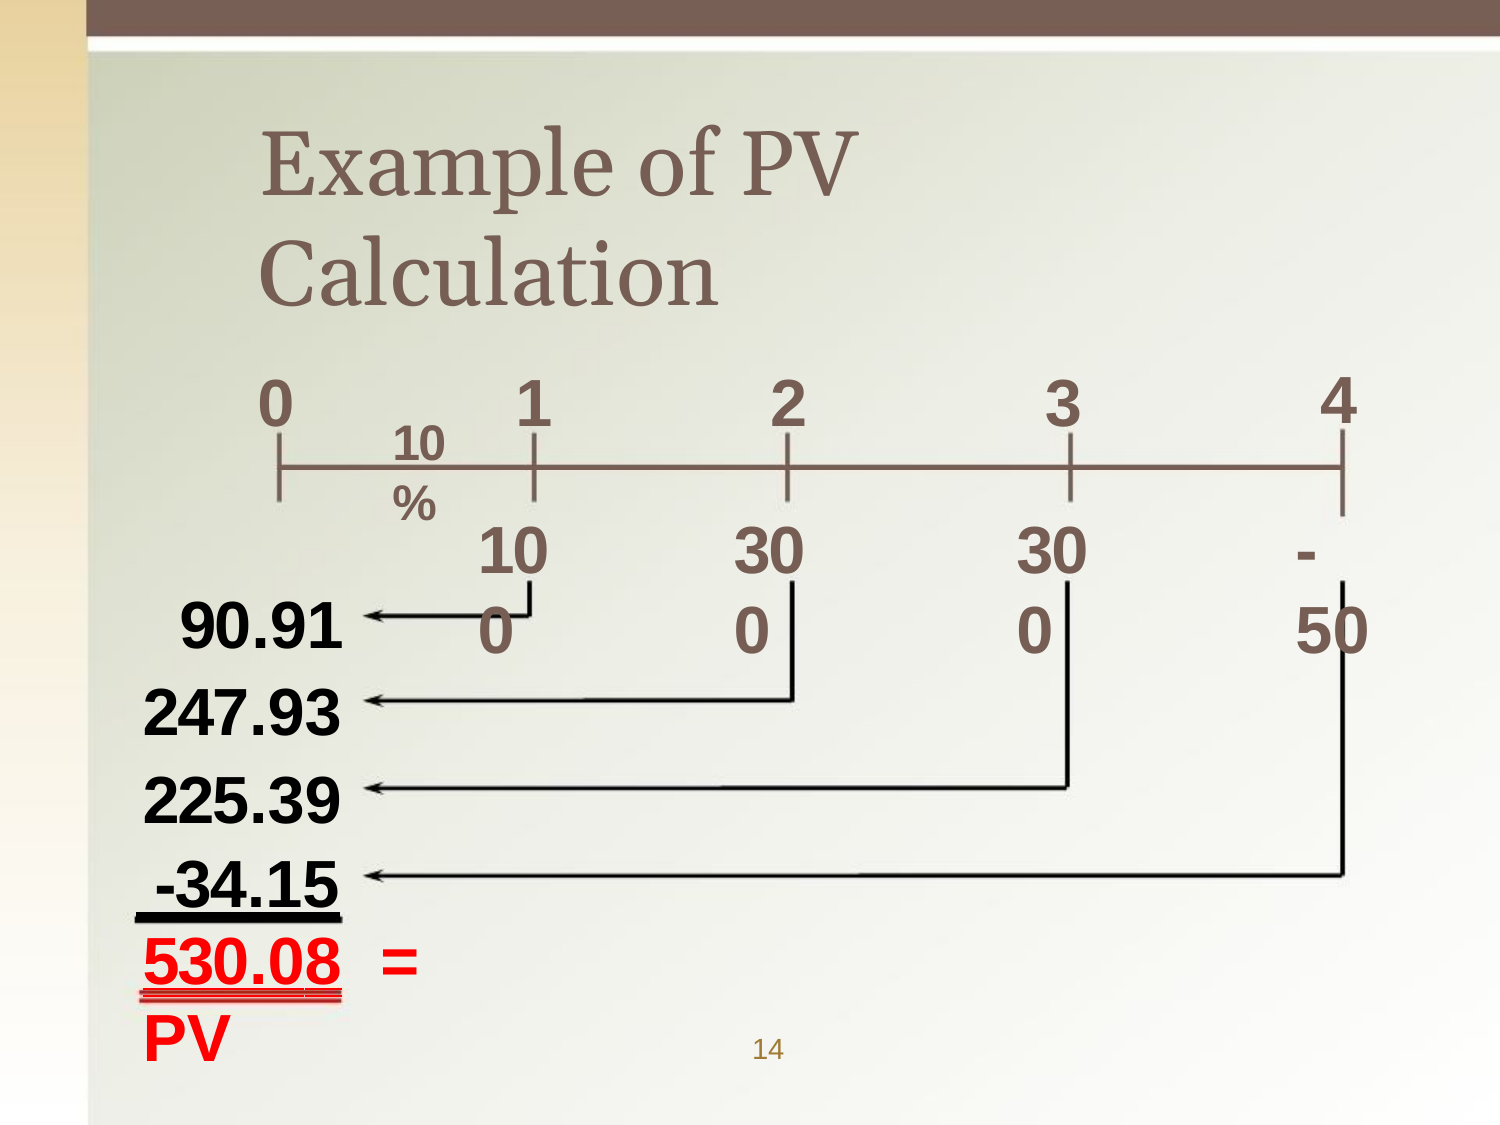

# Example of PV Calculation
4
0
1
2
3
10%

100
300
300
-50

90.91
247.93
225.39
 -34.15
530.08	= PV

14